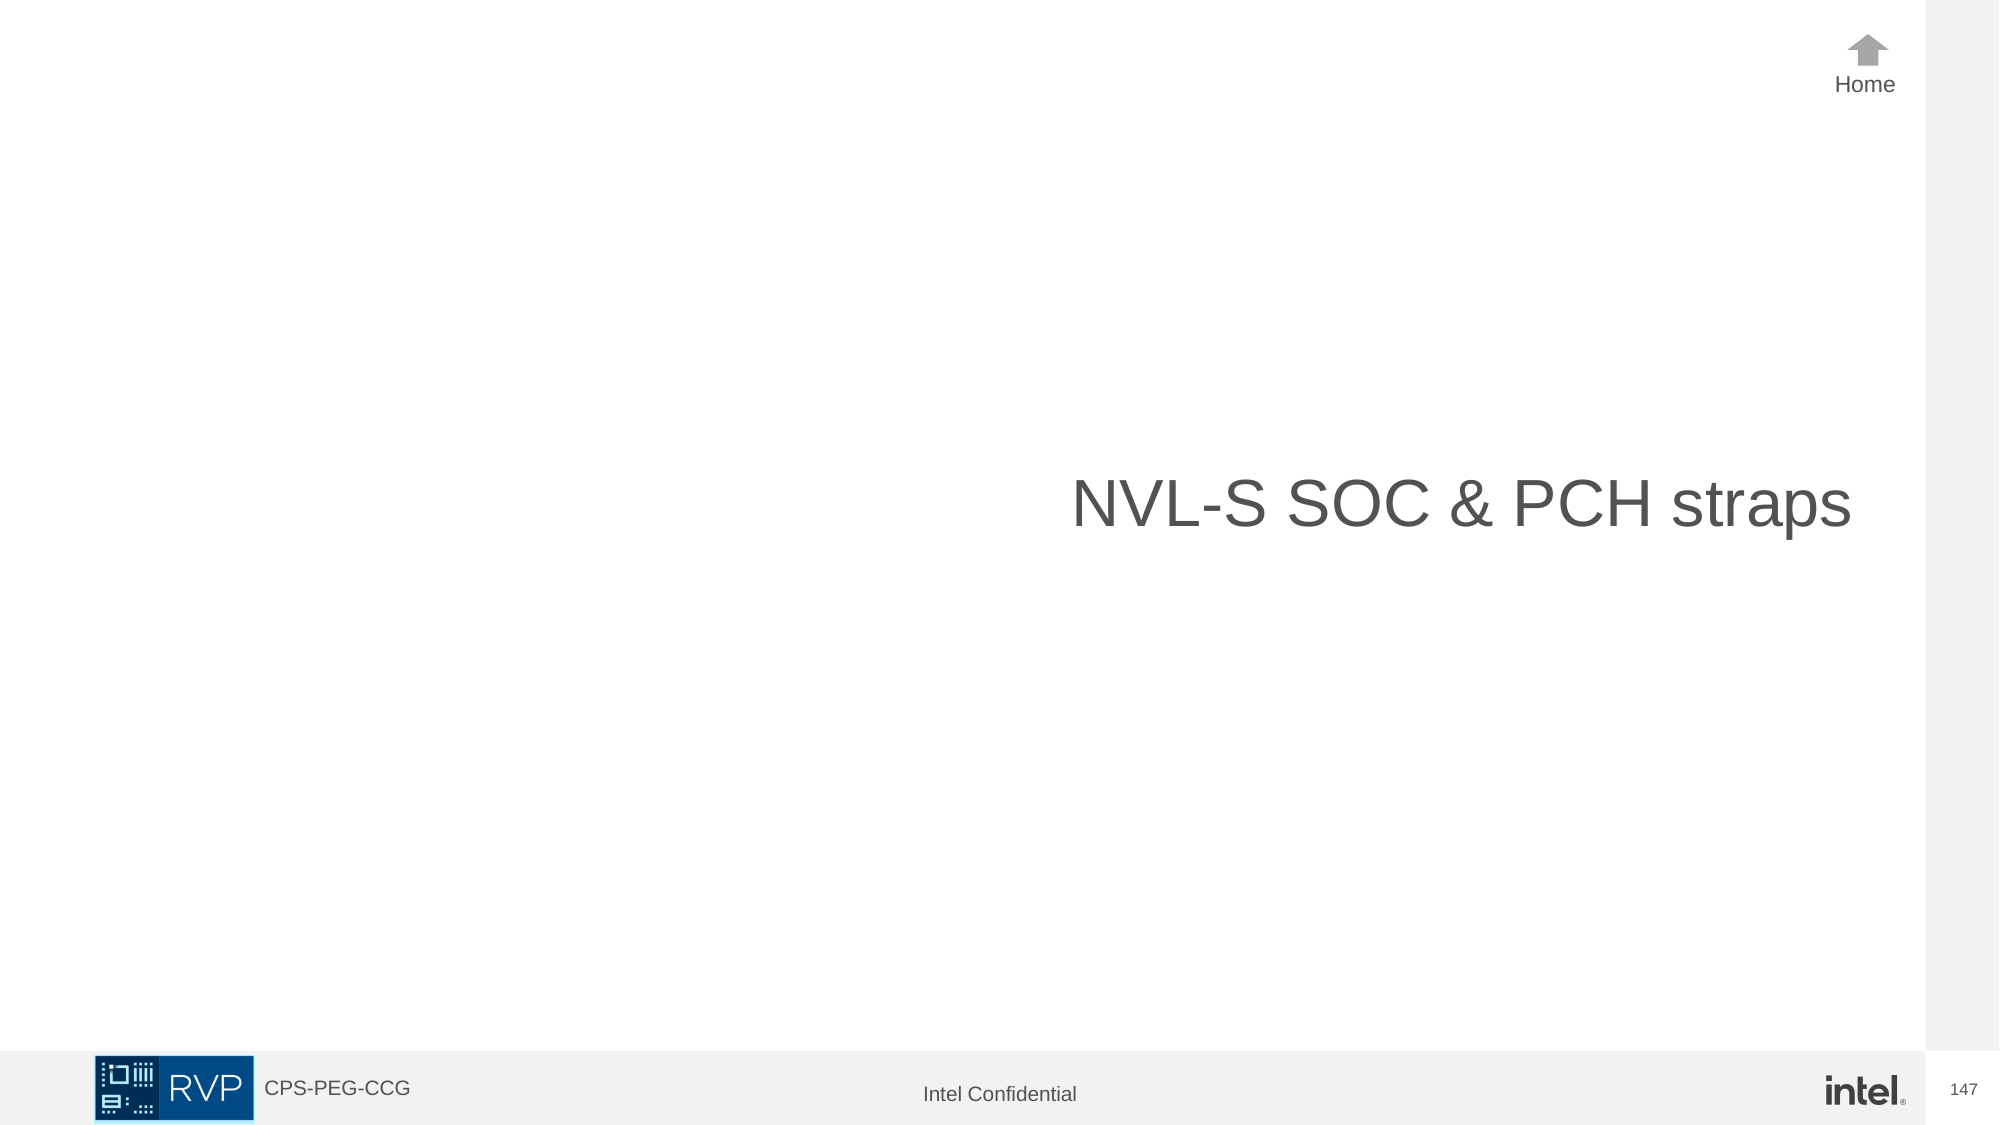

Home
# NVL-S SOC & PCH straps